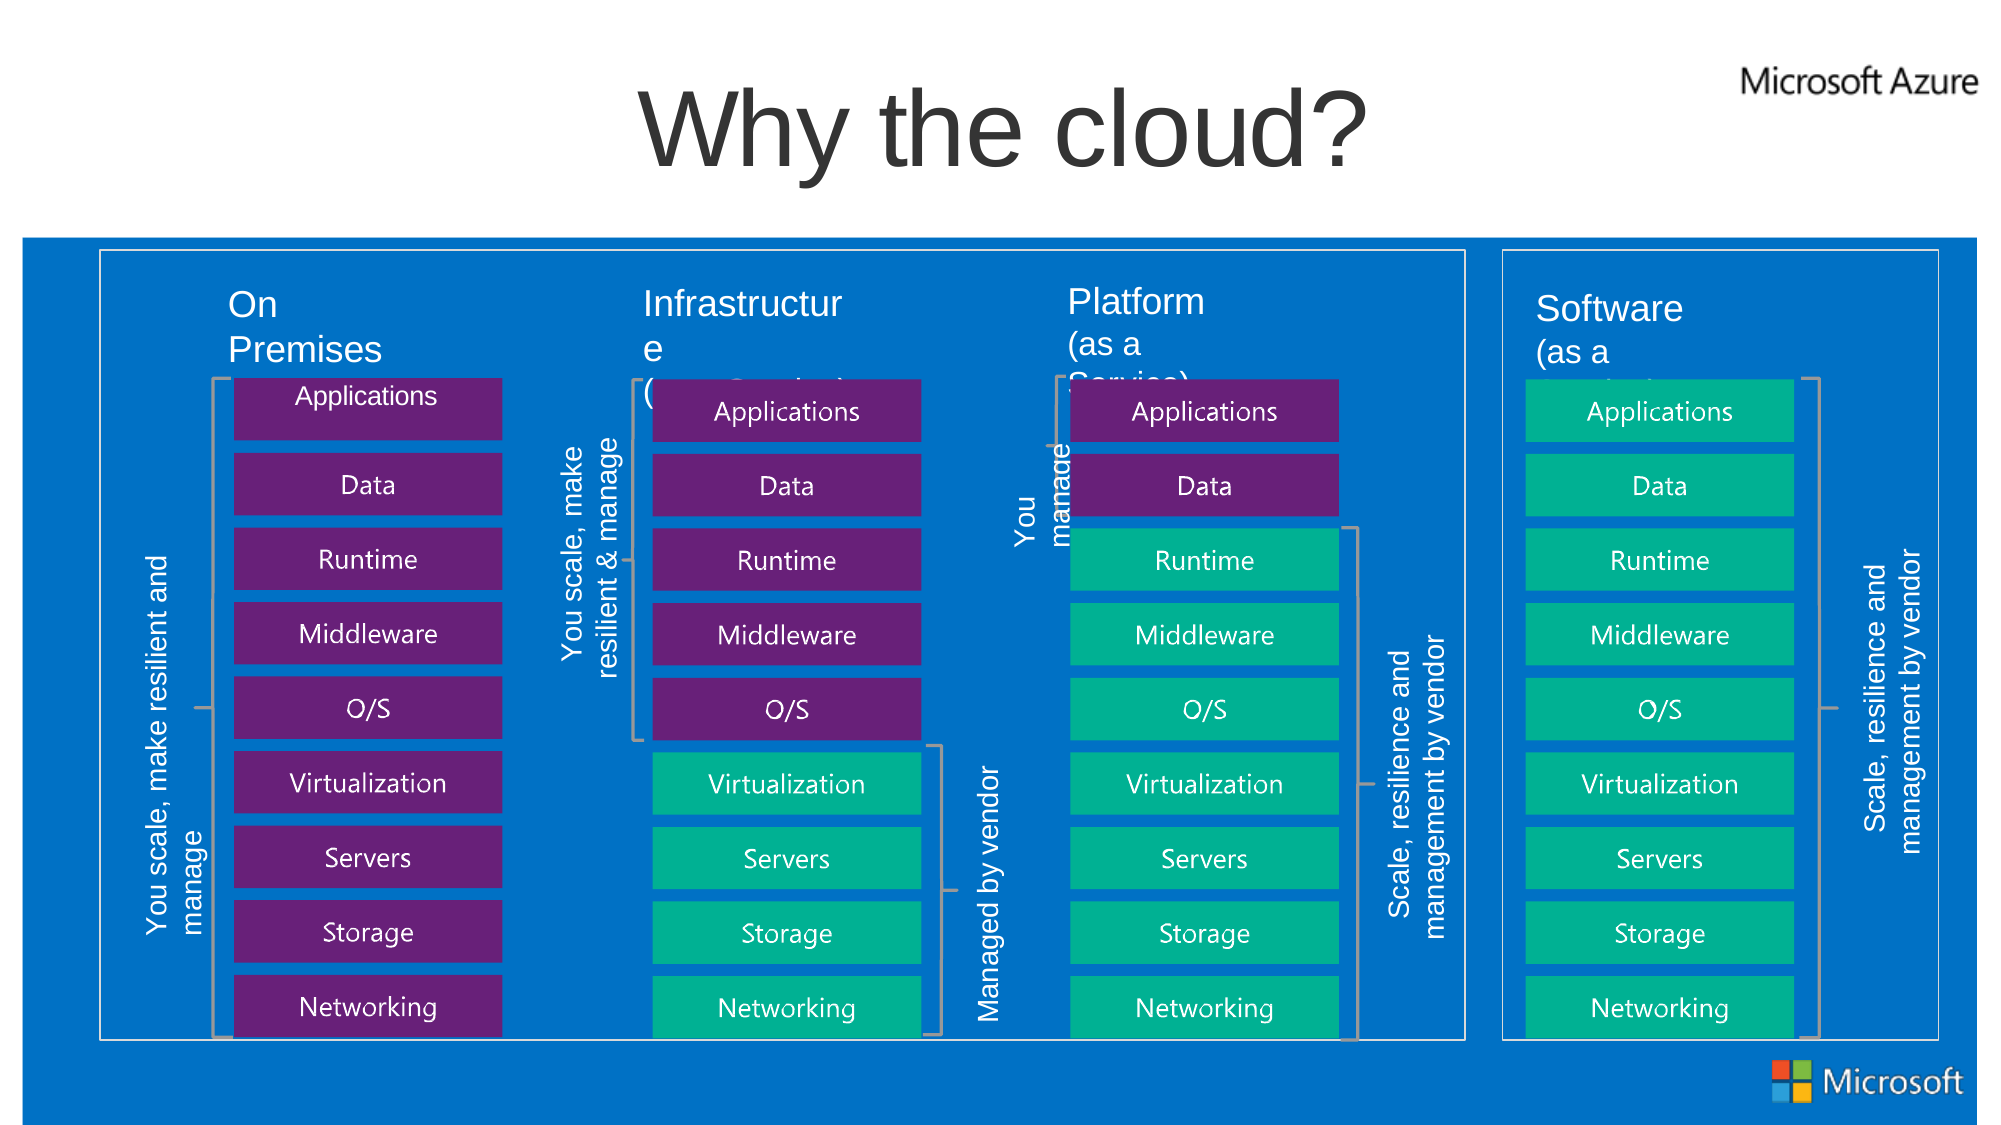

# Why the cloud?

Platform
(as a Service)
Infrastructure
(as a Service)
On Premises
Software
(as a Service)

Applications

You manage

You scale, make resilient & manage

You scale, make resilient and manage

Scale, resilience and management by vendor

Scale, resilience and management by vendor

Managed by vendor